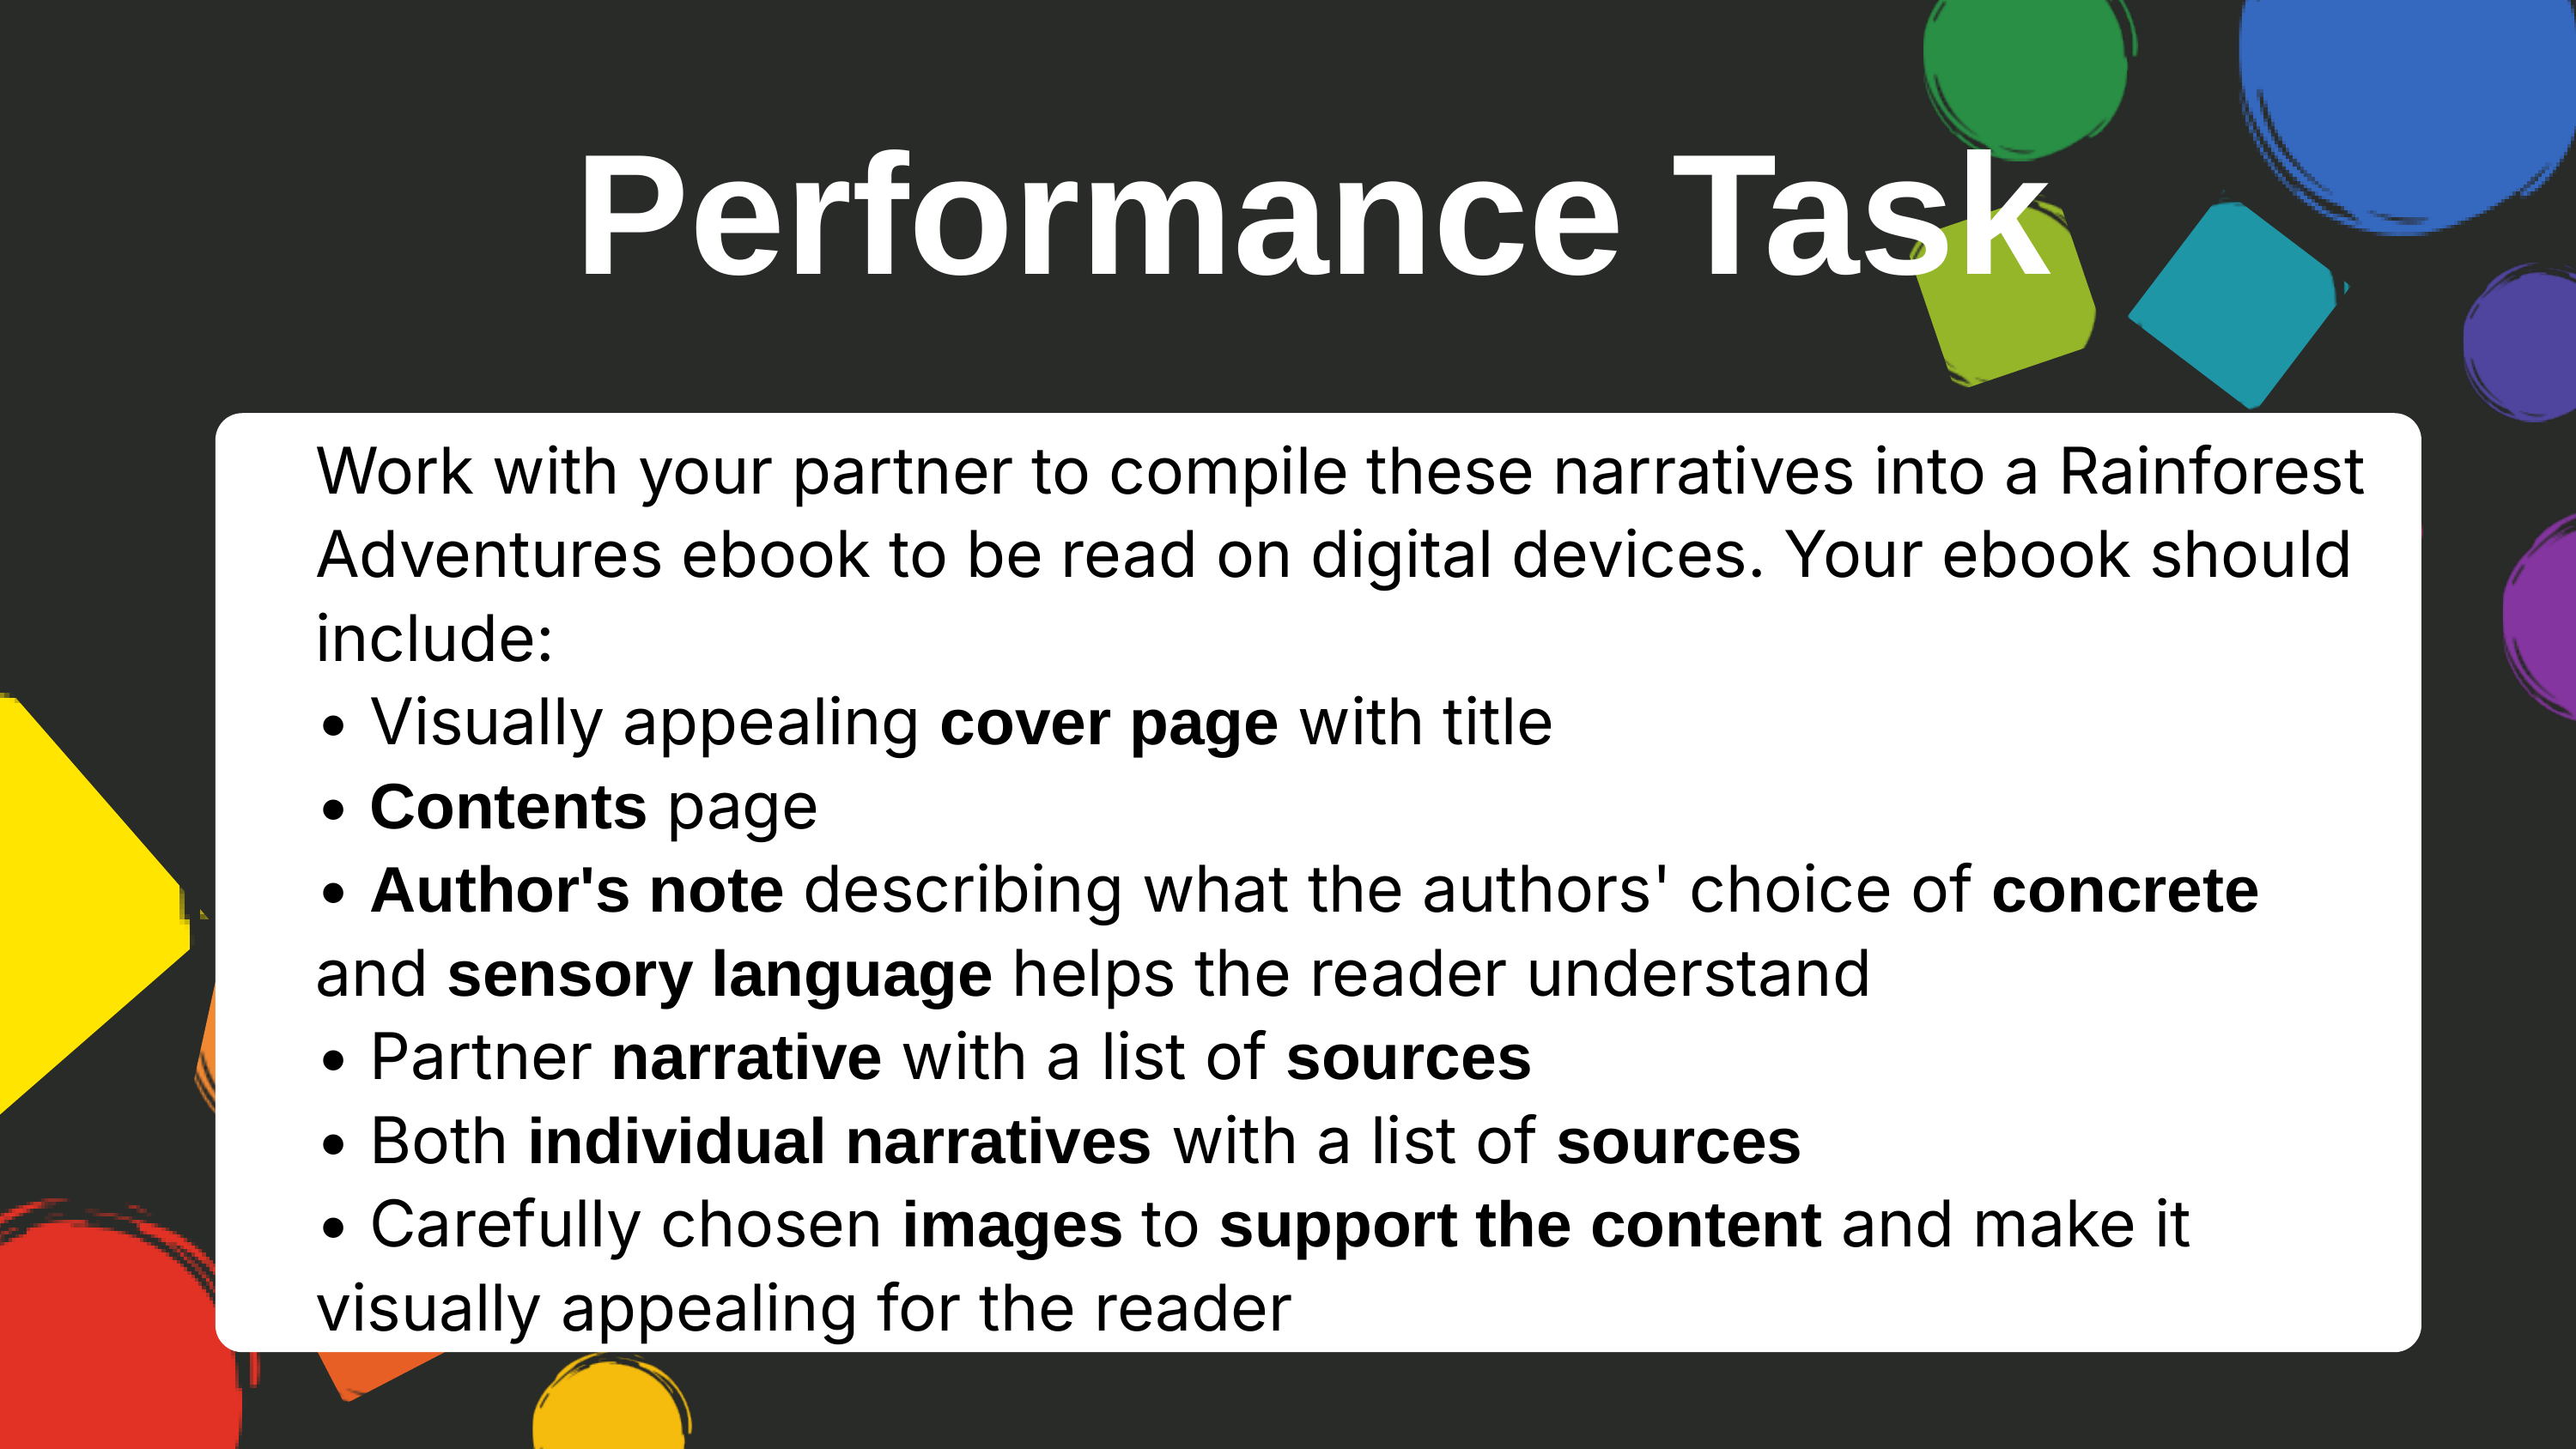

Performance Task

Work with your partner to compile these narratives into a Rainforest Adventures ebook to be read on digital devices. Your ebook should include:
• Visually appealing cover page with title
• Contents page
• Author's note describing what the authors' choice of concrete and sensory language helps the reader understand
• Partner narrative with a list of sources
• Both individual narratives with a list of sources
• Carefully chosen images to support the content and make it visually appealing for the reader